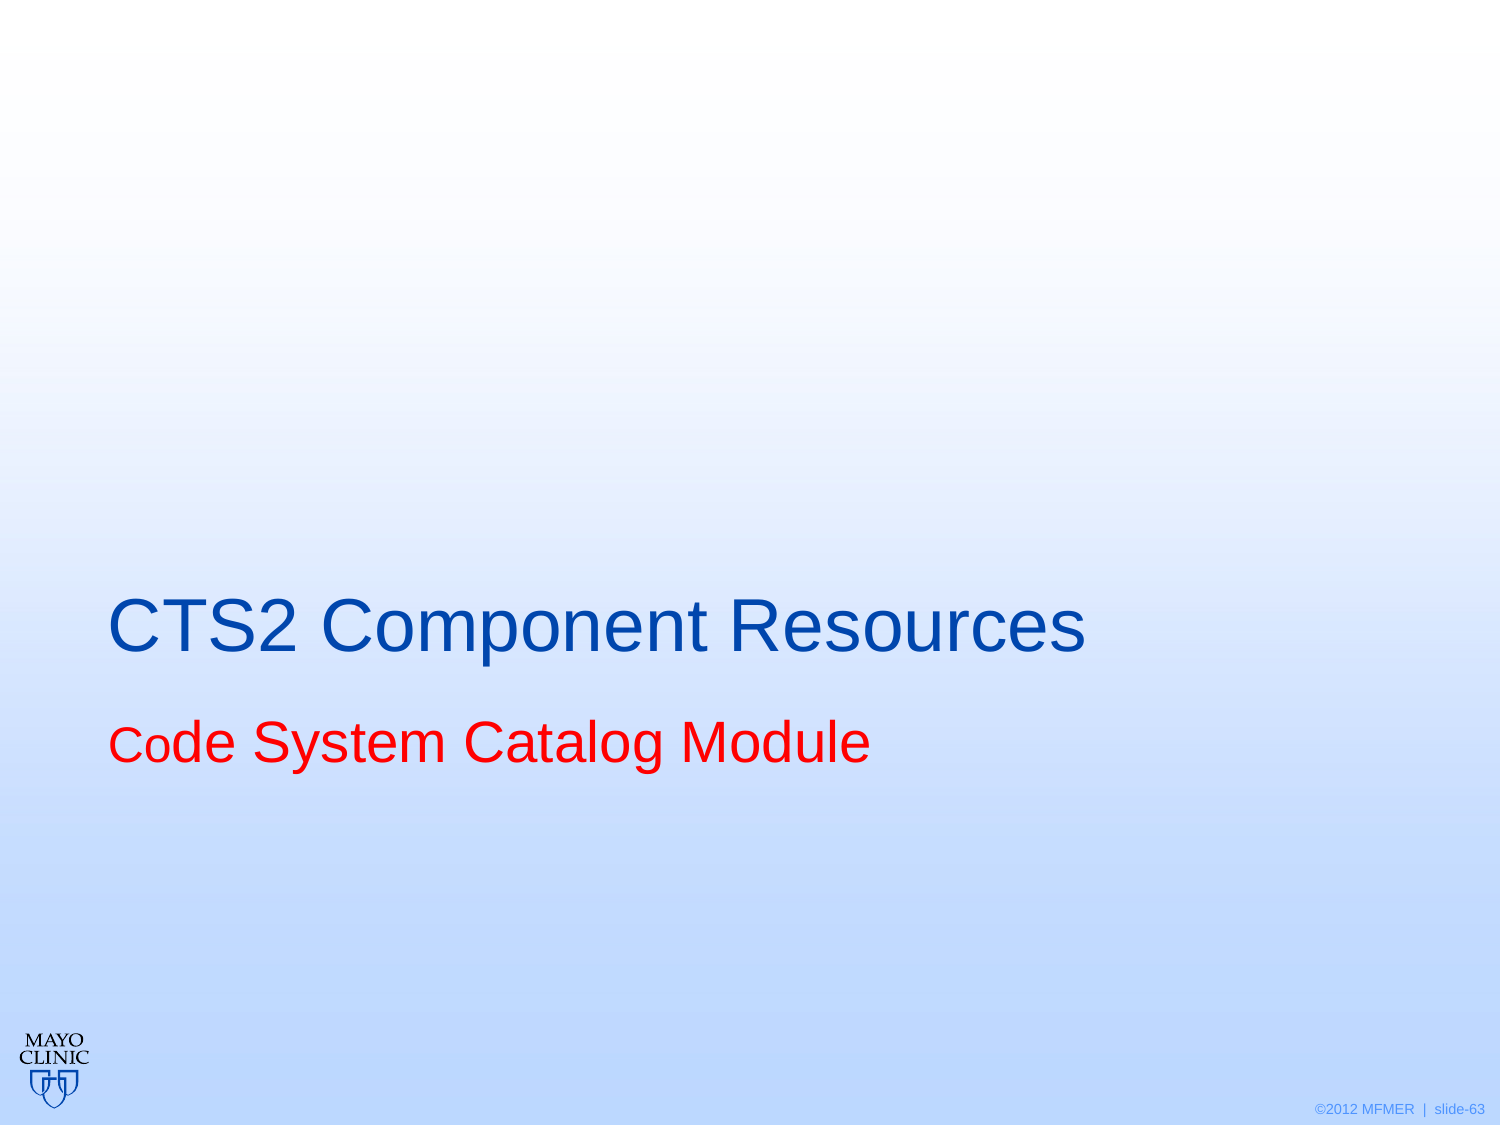

# CTS2 Component Resources
Code System Catalog Module